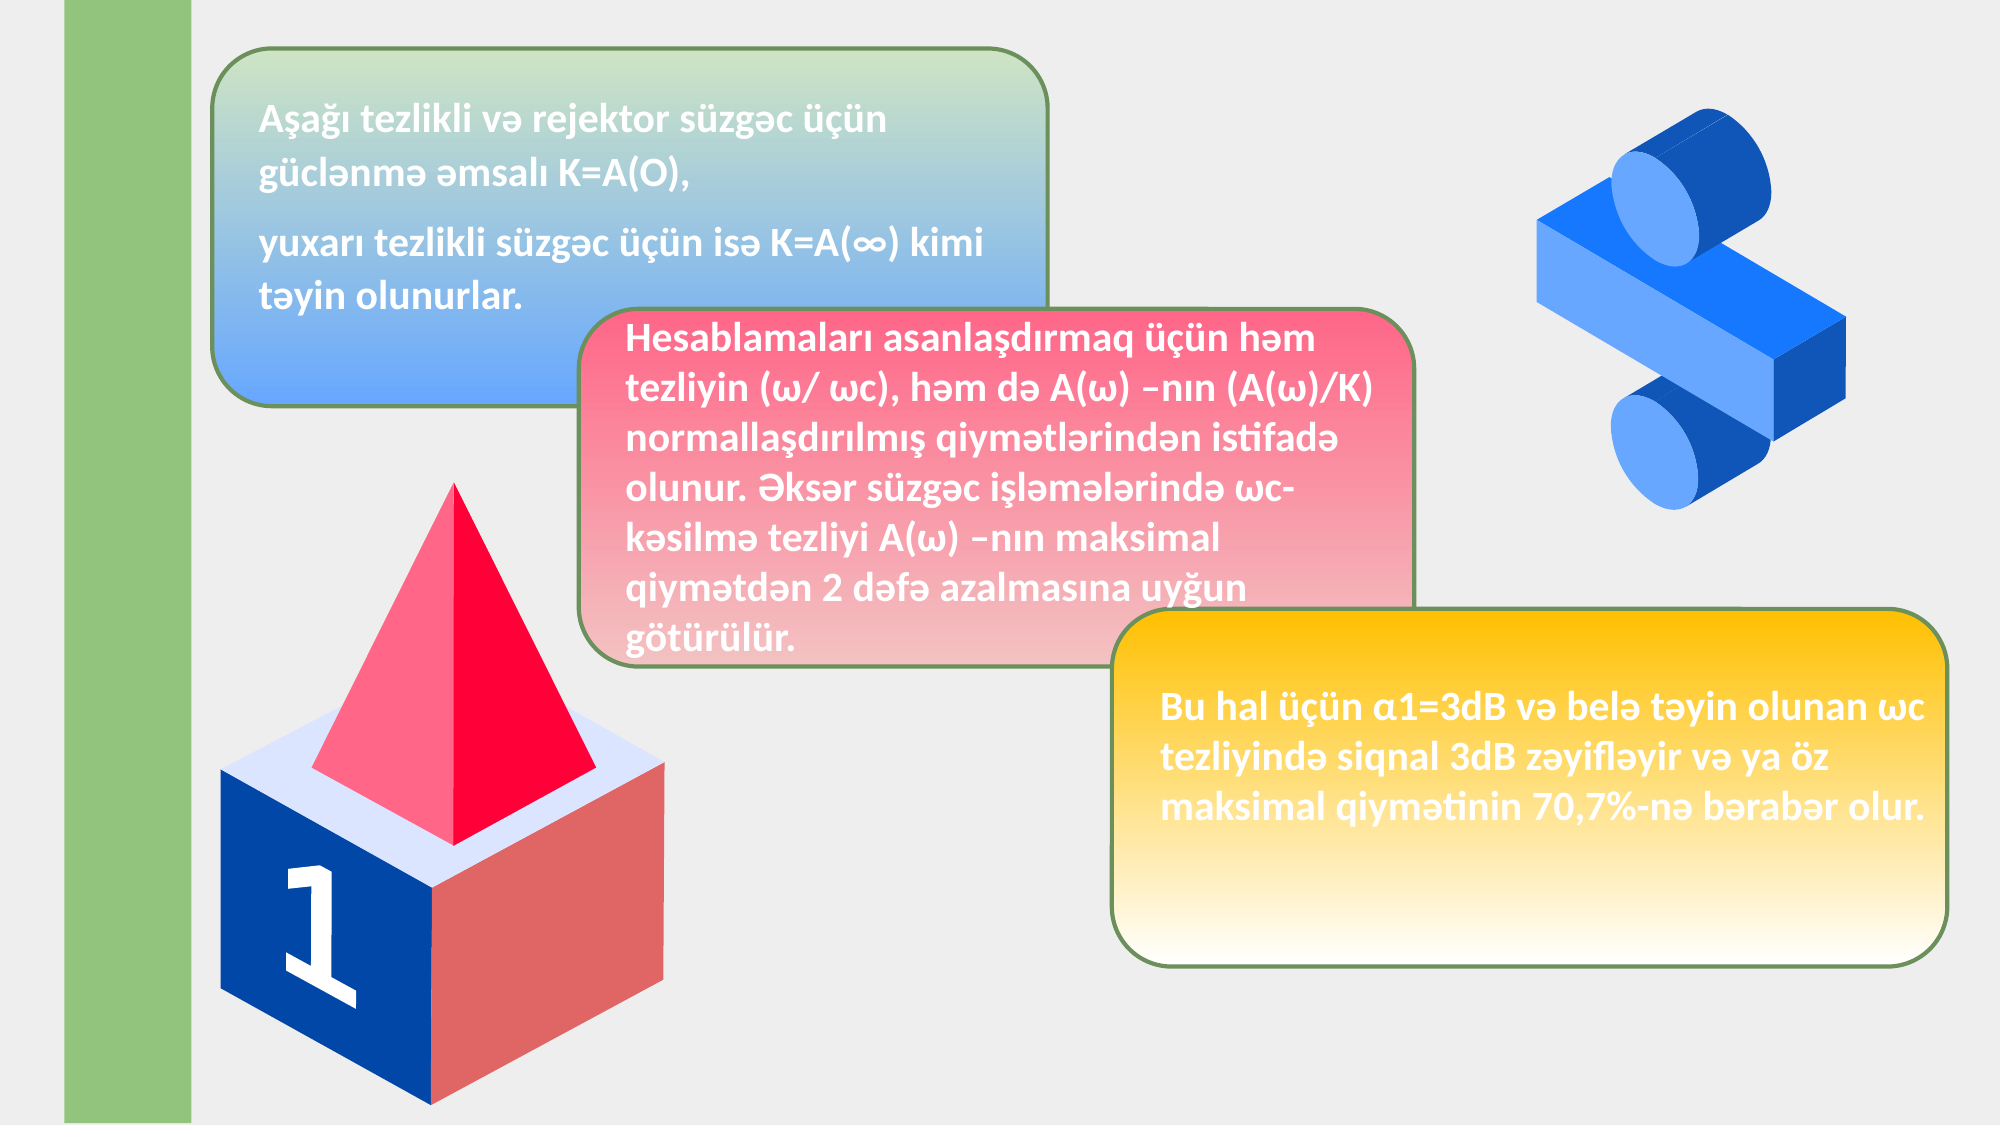

Aşağı tezlikli və rejektor süzgəc üçün güclənmə əmsalı K=A(O),
yuxarı tezlikli süzgəc üçün isə K=A(∞) kimi təyin olunurlar.

Hesablamaları asanlaşdırmaq üçün həm tezliyin (ω/ ωc), həm də A(ω) –nın (A(ω)/K) normallaşdırılmış qiymətlərindən istifadə olunur. Əksər süzgəc işləmələrində ωc-kəsilmə tezliyi A(ω) –nın maksimal qiymətdən 2 dəfə azalmasına uyğun götürülür.

Bu hal üçün α1=3dB və belə təyin olunan ωc tezliyində siqnal 3dB zəyifləyir və ya öz maksimal qiymətinin 70,7%-nə bərabər olur.